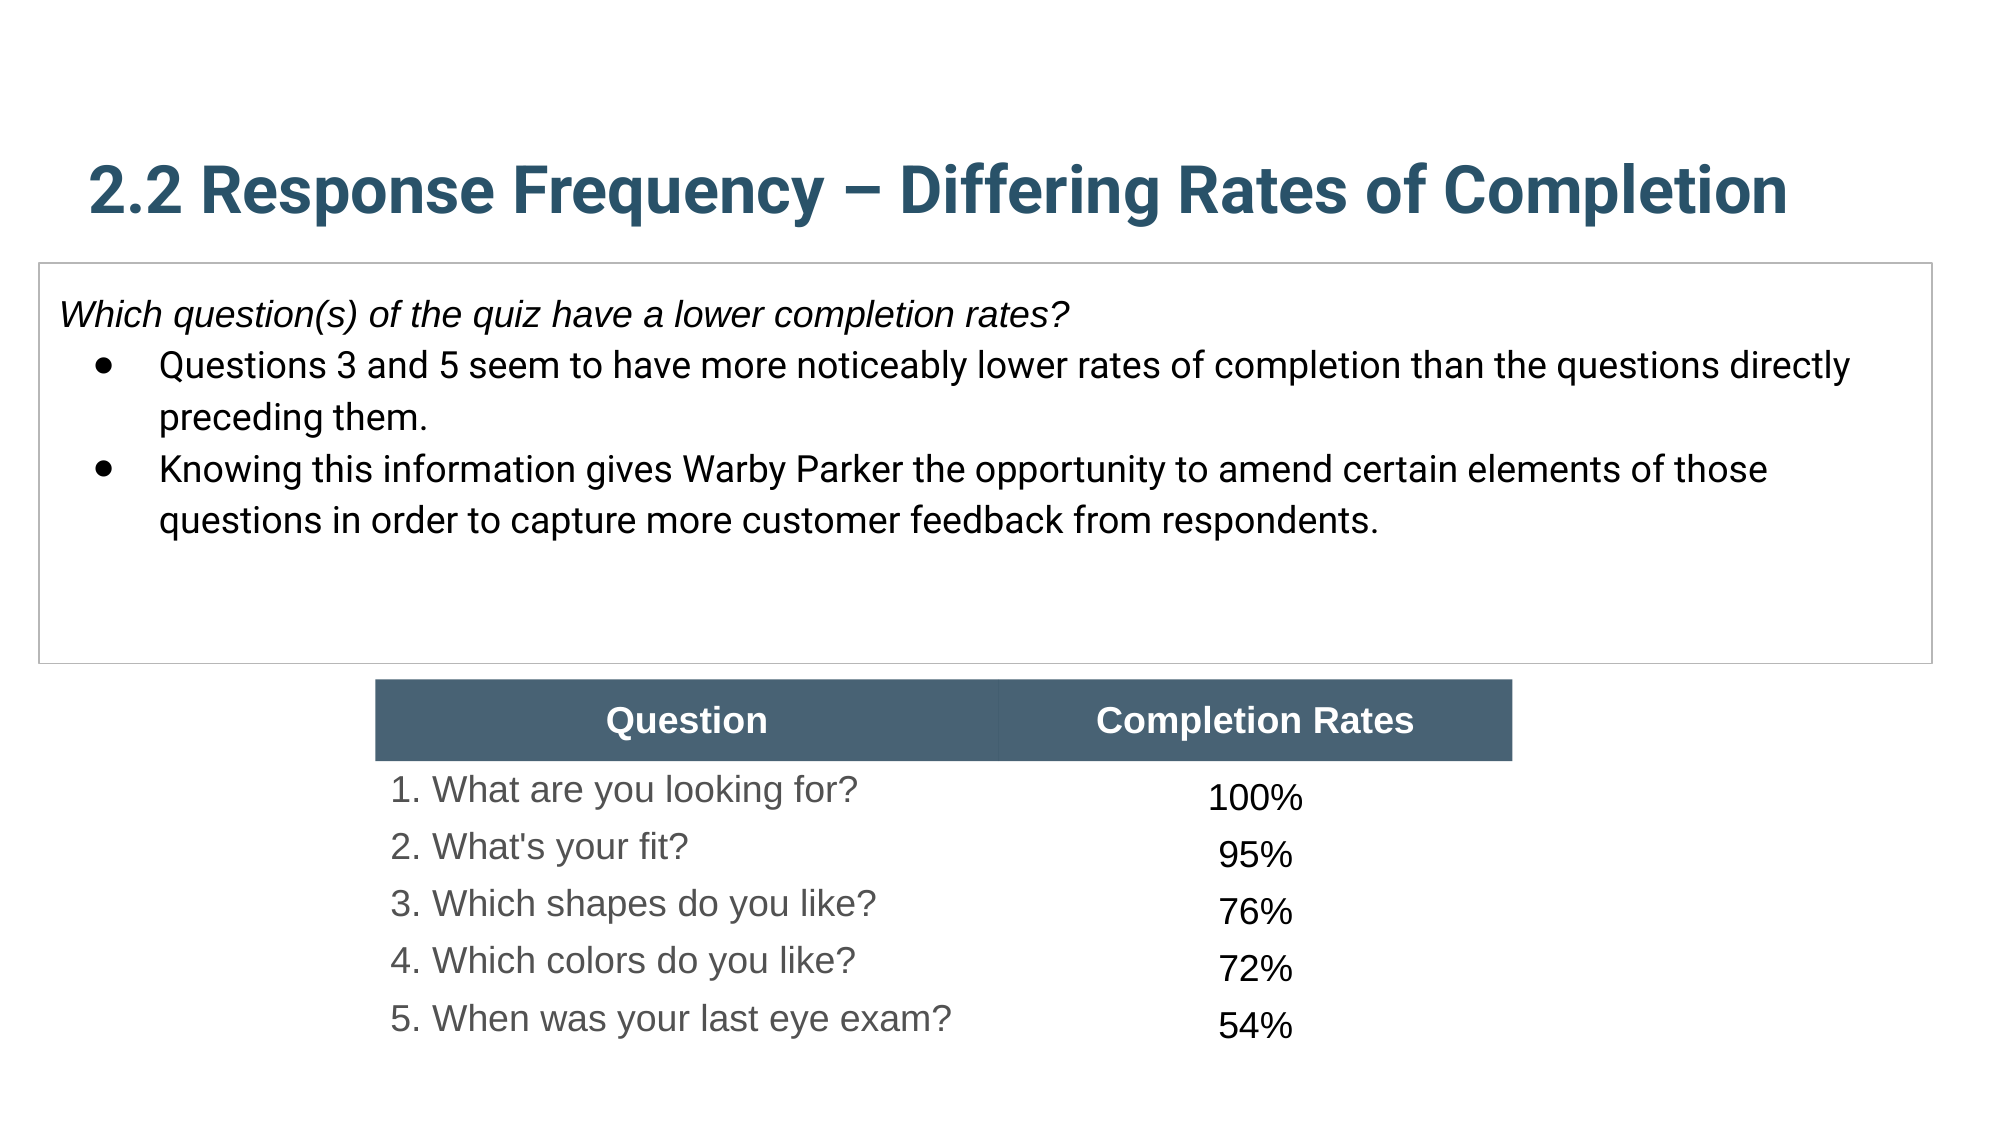

2.2 Response Frequency – Differing Rates of Completion
Which question(s) of the quiz have a lower completion rates?
Questions 3 and 5 seem to have more noticeably lower rates of completion than the questions directly preceding them.
Knowing this information gives Warby Parker the opportunity to amend certain elements of those questions in order to capture more customer feedback from respondents.

| Question | Completion Rates |
| --- | --- |
| 1. What are you looking for? | 100% |
| 2. What's your fit? | 95% |
| 3. Which shapes do you like? | 76% |
| 4. Which colors do you like? | 72% |
| 5. When was your last eye exam? | 54% |